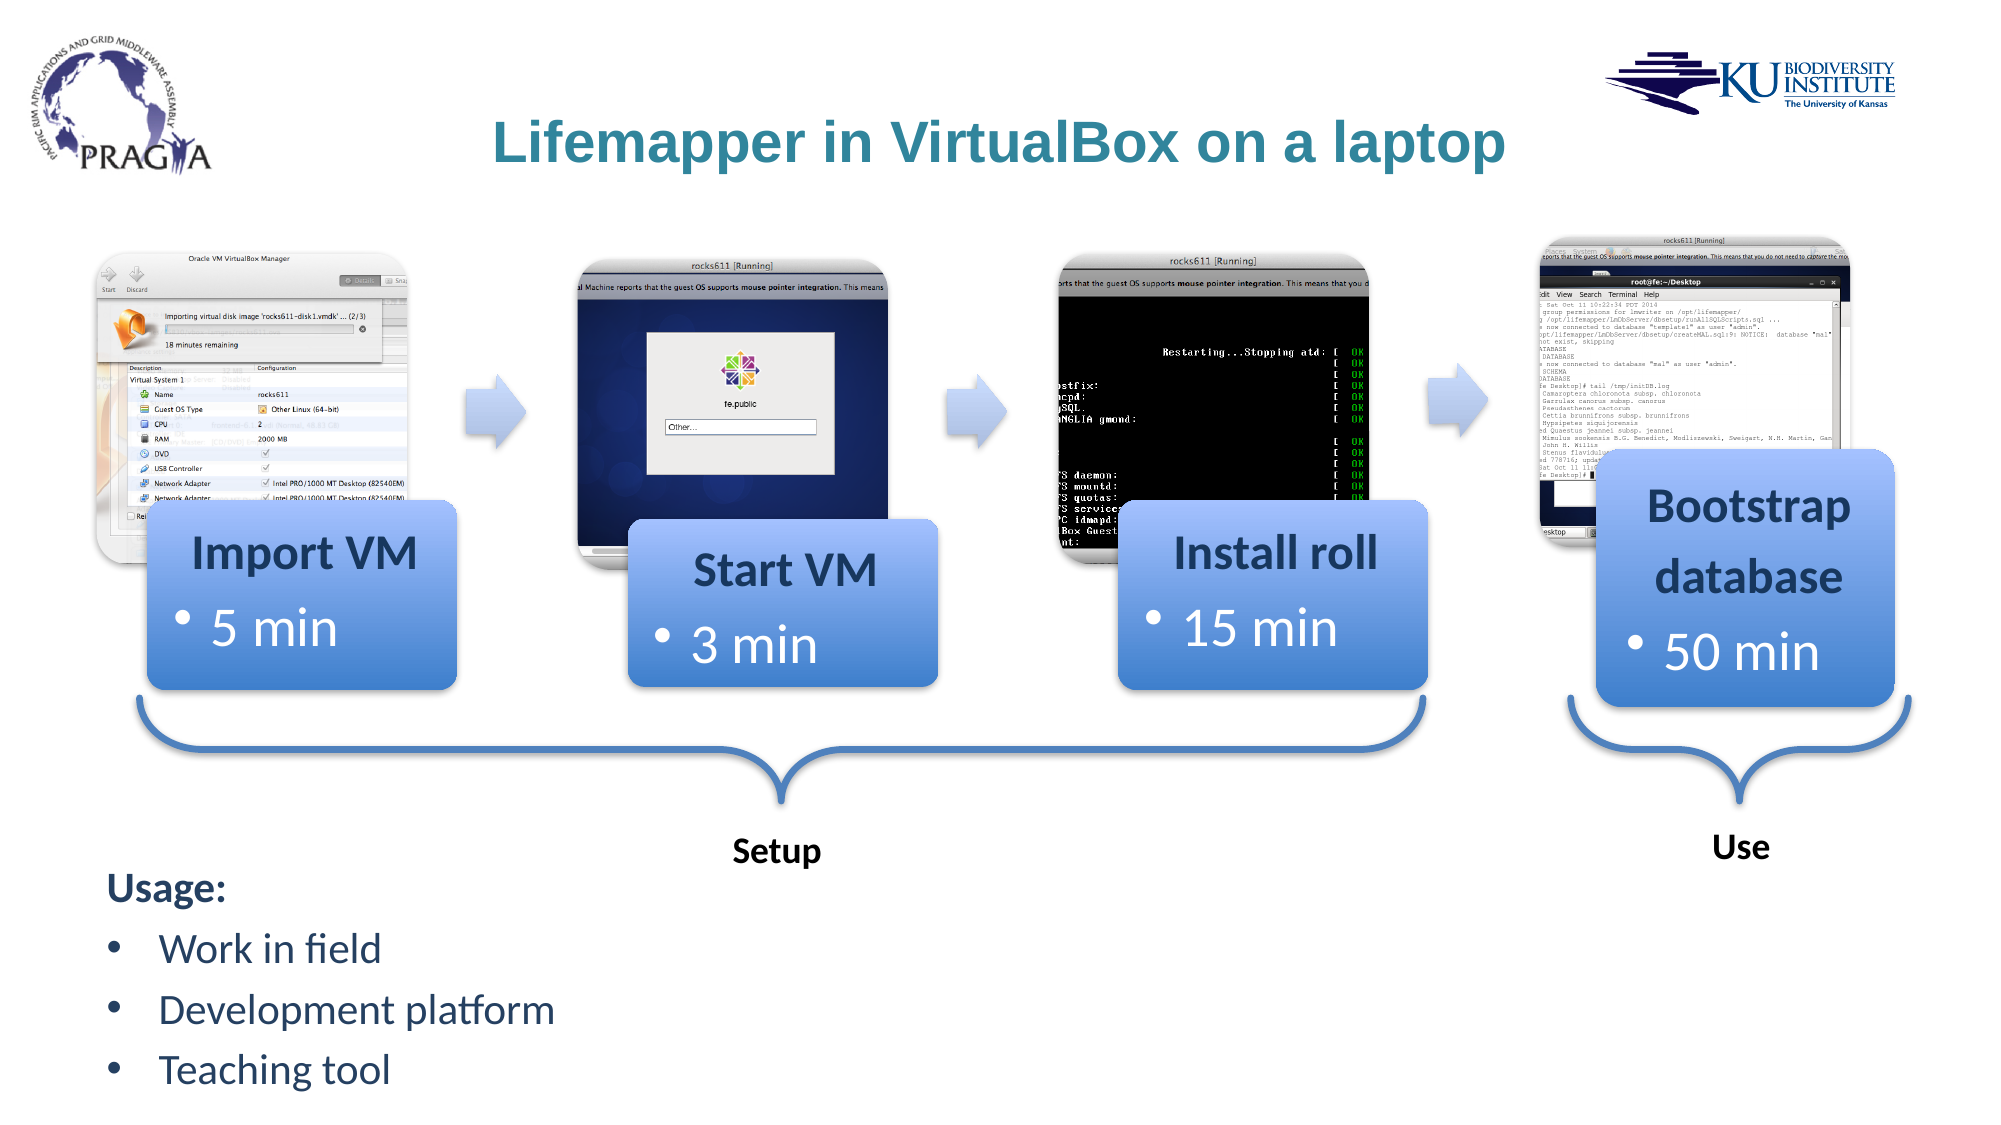

# Lifemapper in VirtualBox on a laptop
Import VM
5 min

Start VM
3 min

Install roll
15 min

Bootstrap
database
50 min

Setup

Use
Usage:
Work in field
Development platform
Teaching tool